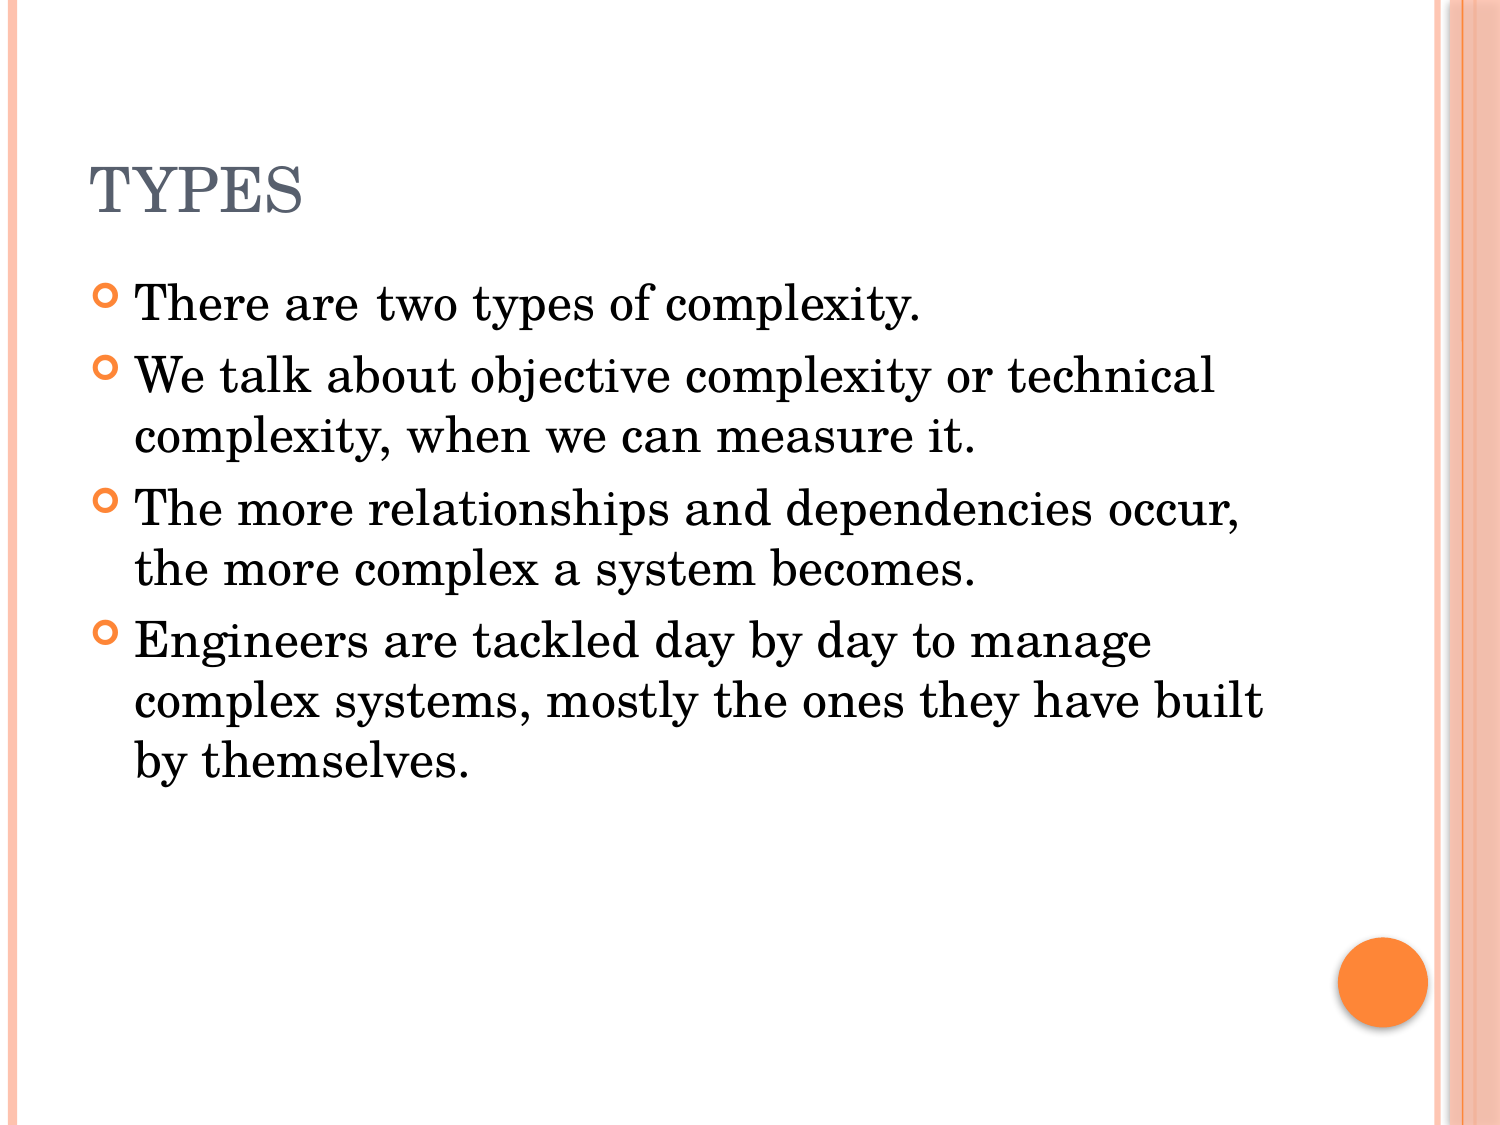

# Types
There are two types of complexity.
We talk about objective complexity or technical complexity, when we can measure it.
The more relationships and dependencies occur, the more complex a system becomes.
Engineers are tackled day by day to manage complex systems, mostly the ones they have built by themselves.